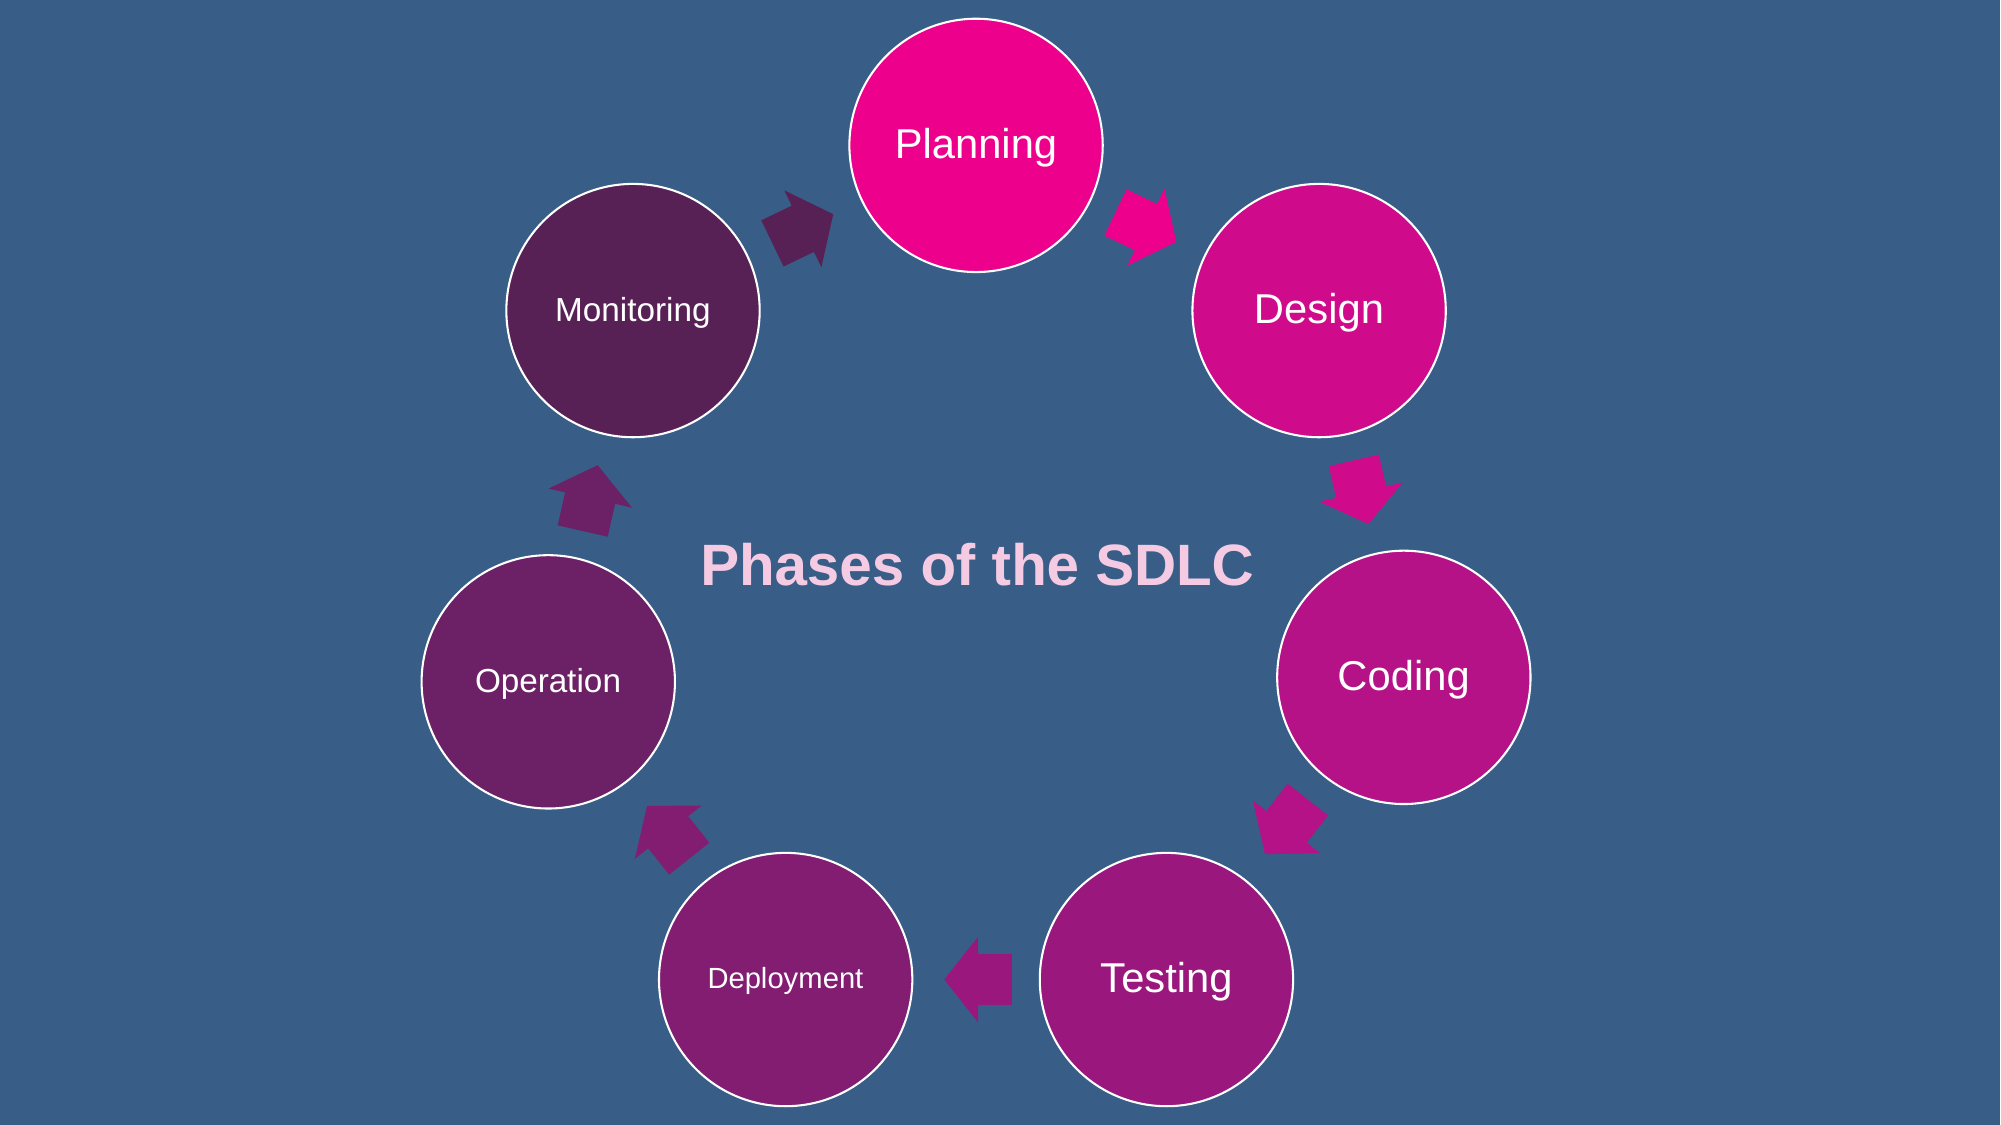

Planning

Design

Coding

Testing

Deployment

Operation

Monitoring

Phases of the SDLC